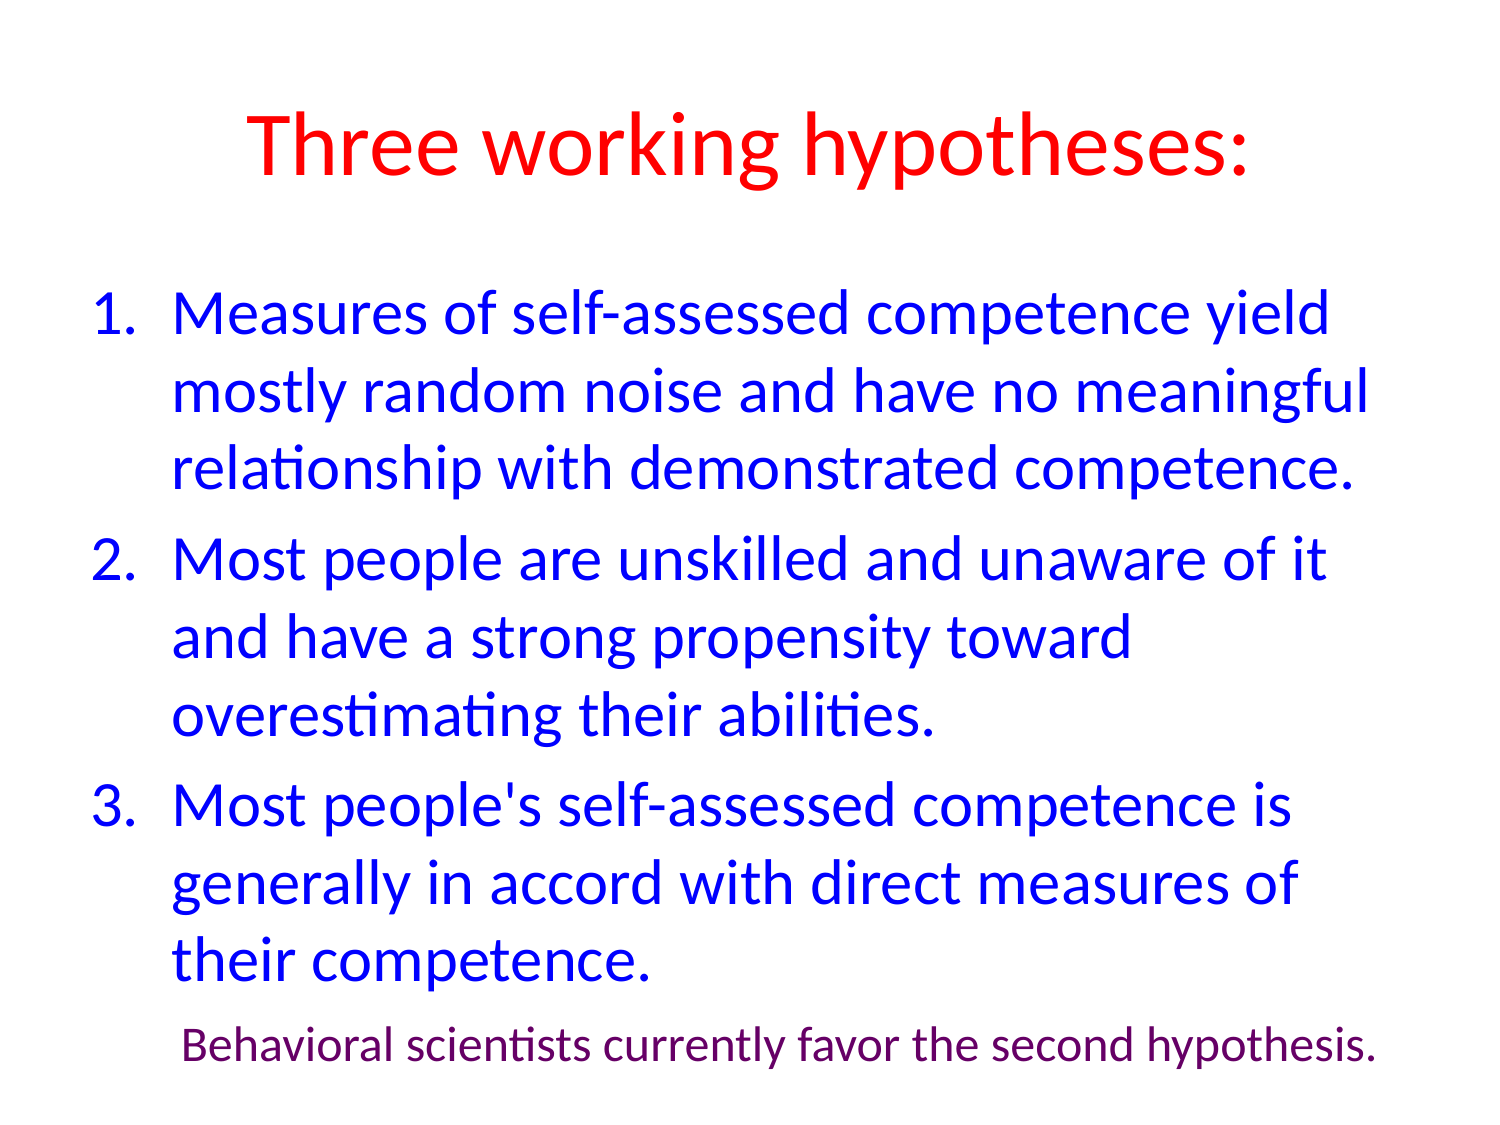

# Three working hypotheses:
Measures of self-assessed competence yield mostly random noise and have no meaningful relationship with demonstrated competence.
Most people are unskilled and unaware of it and have a strong propensity toward overestimating their abilities.
Most people's self-assessed competence is generally in accord with direct measures of their competence.
Behavioral scientists currently favor the second hypothesis.